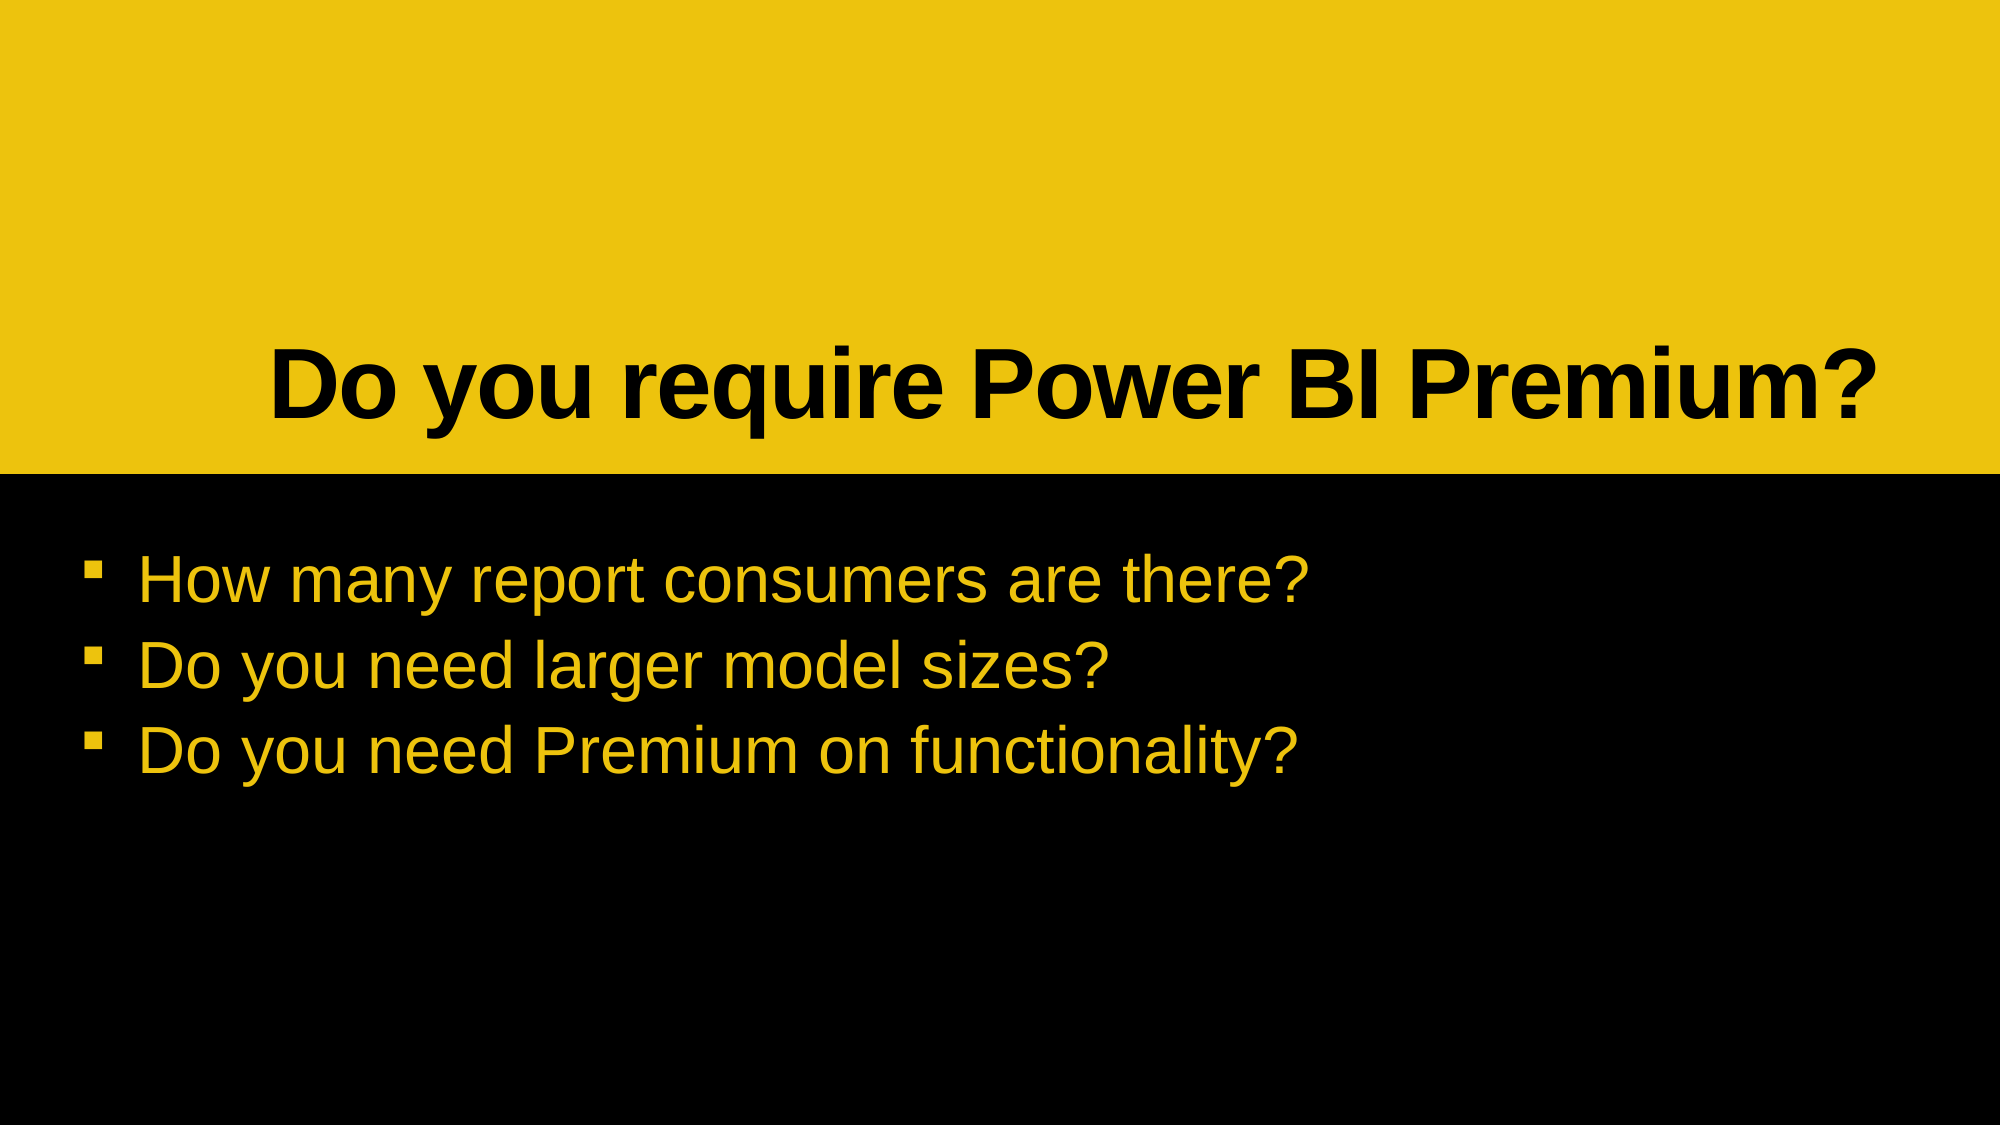

# Do you require Power BI Premium?
How many report consumers are there?
Do you need larger model sizes?
Do you need Premium on functionality?